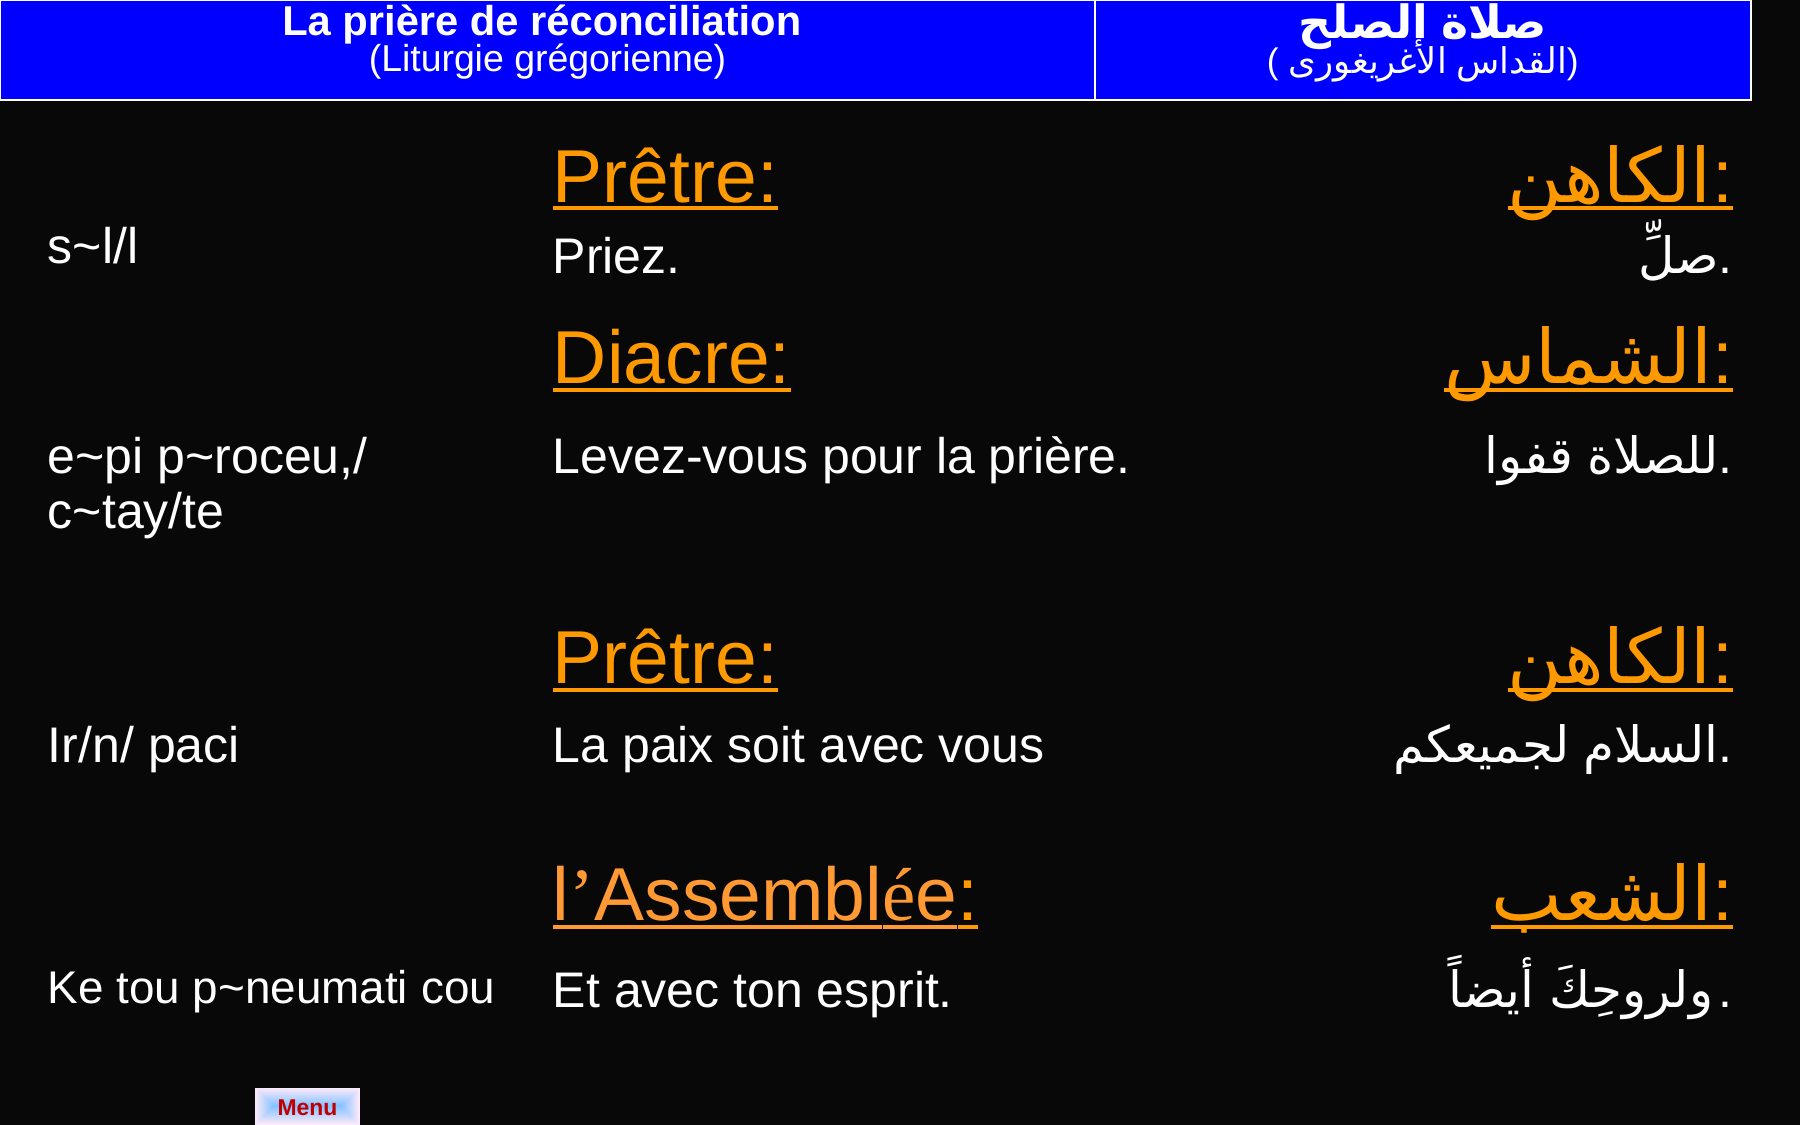

| La prière de réconciliation (Liturgie grégorienne) | صلاة الصلح (القداس الأغريغورى ) |
| --- | --- |
| s~l/l | Prêtre: Priez. | الكاهن: صلِّ. |
| --- | --- | --- |
|  | Diacre: | الشماس: |
| e~pi p~roceu,/ c~tay/te | Levez-vous pour la prière. | للصلاة قفوا. |
|  | Prêtre: | الكاهن: |
| Ir/n/ paci | La paix soit avec vous | السلام لجميعكم. |
|  | l’Assemblée: | الشعب: |
| Ke tou p~neumati cou | Et avec ton esprit. | ولروحِكَ أيضاً. |

Menu